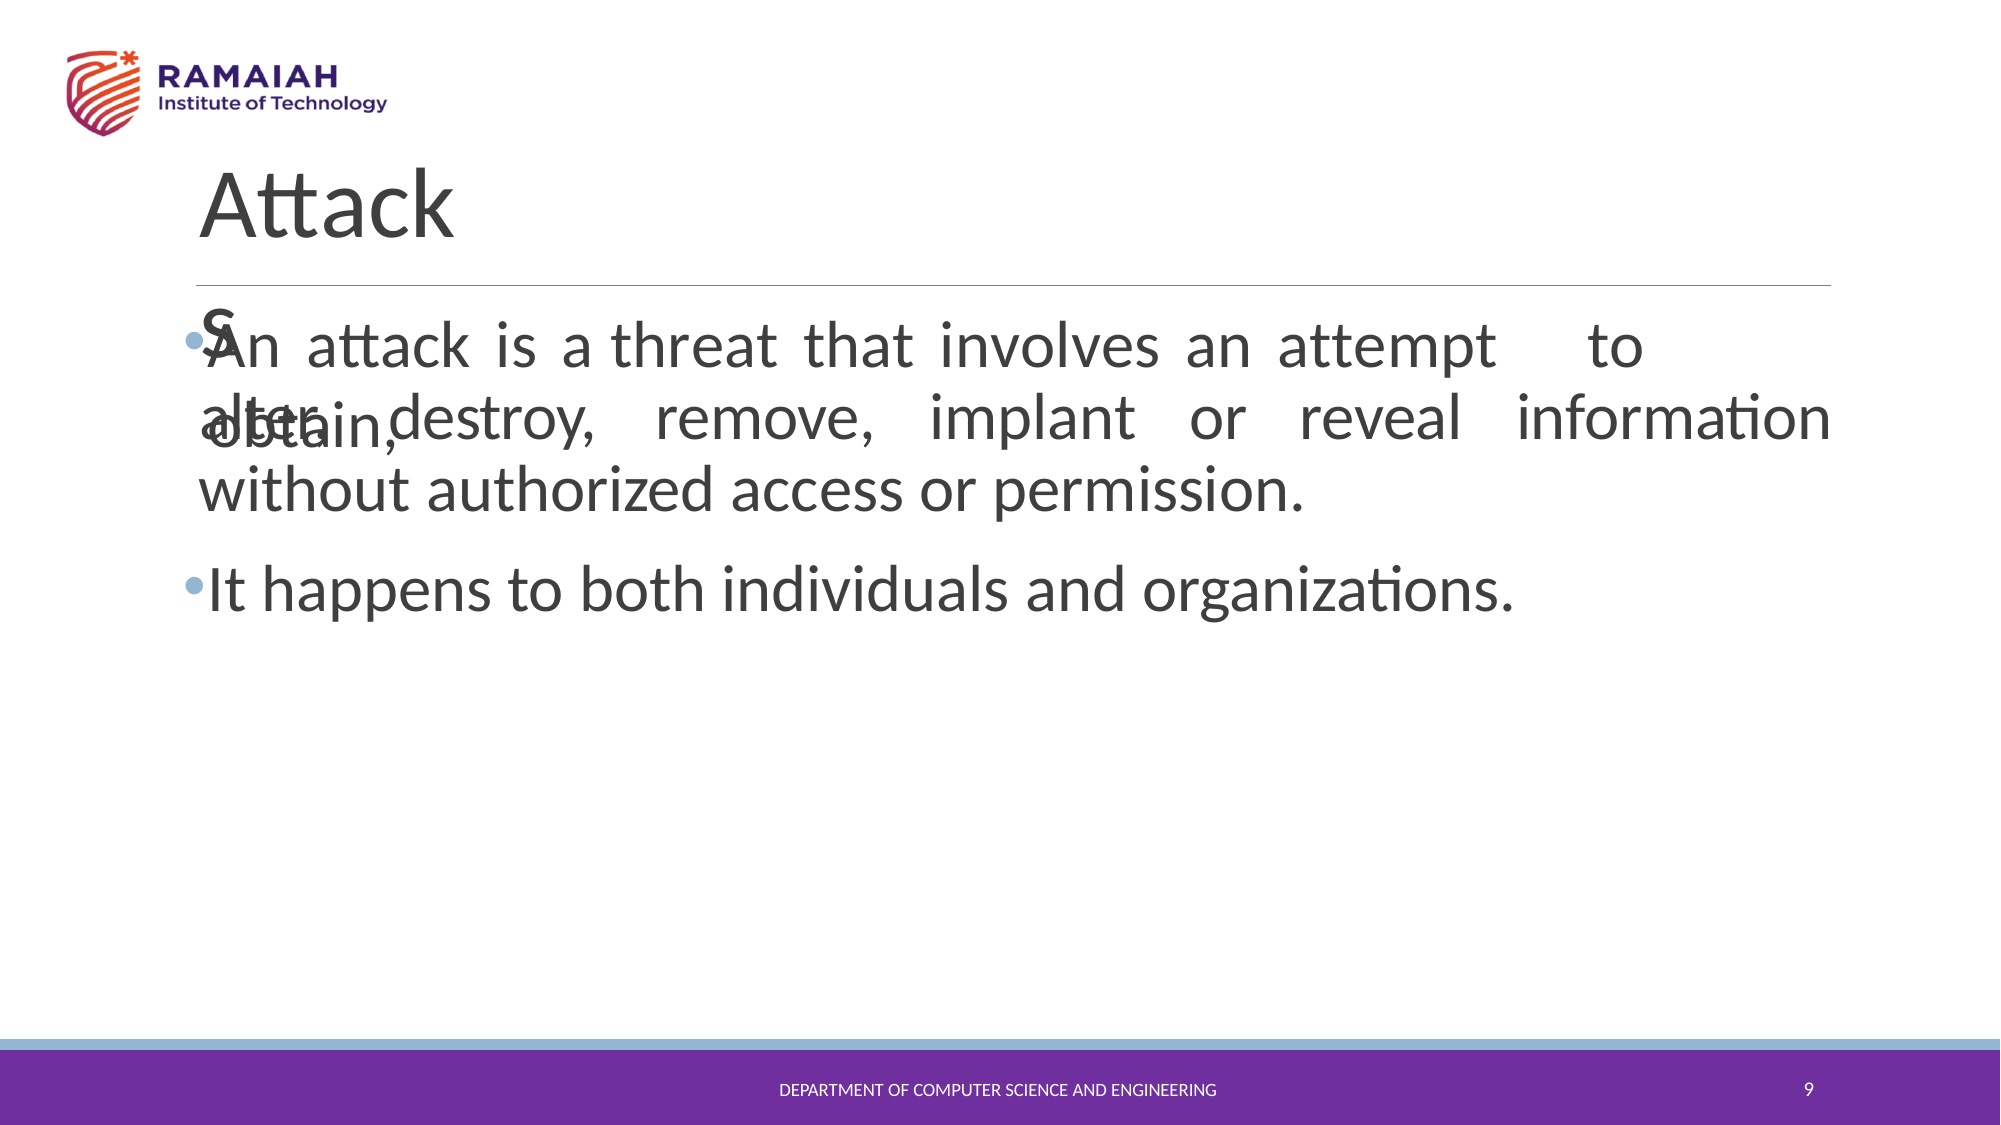

# Attacks
An attack is a threat that involves an attempt	to	obtain,
alter,	destroy,	remove,	implant	or	reveal	information
without authorized access or permission.
It happens to both individuals and organizations.
9
DEPARTMENT OF COMPUTER SCIENCE AND ENGINEERING